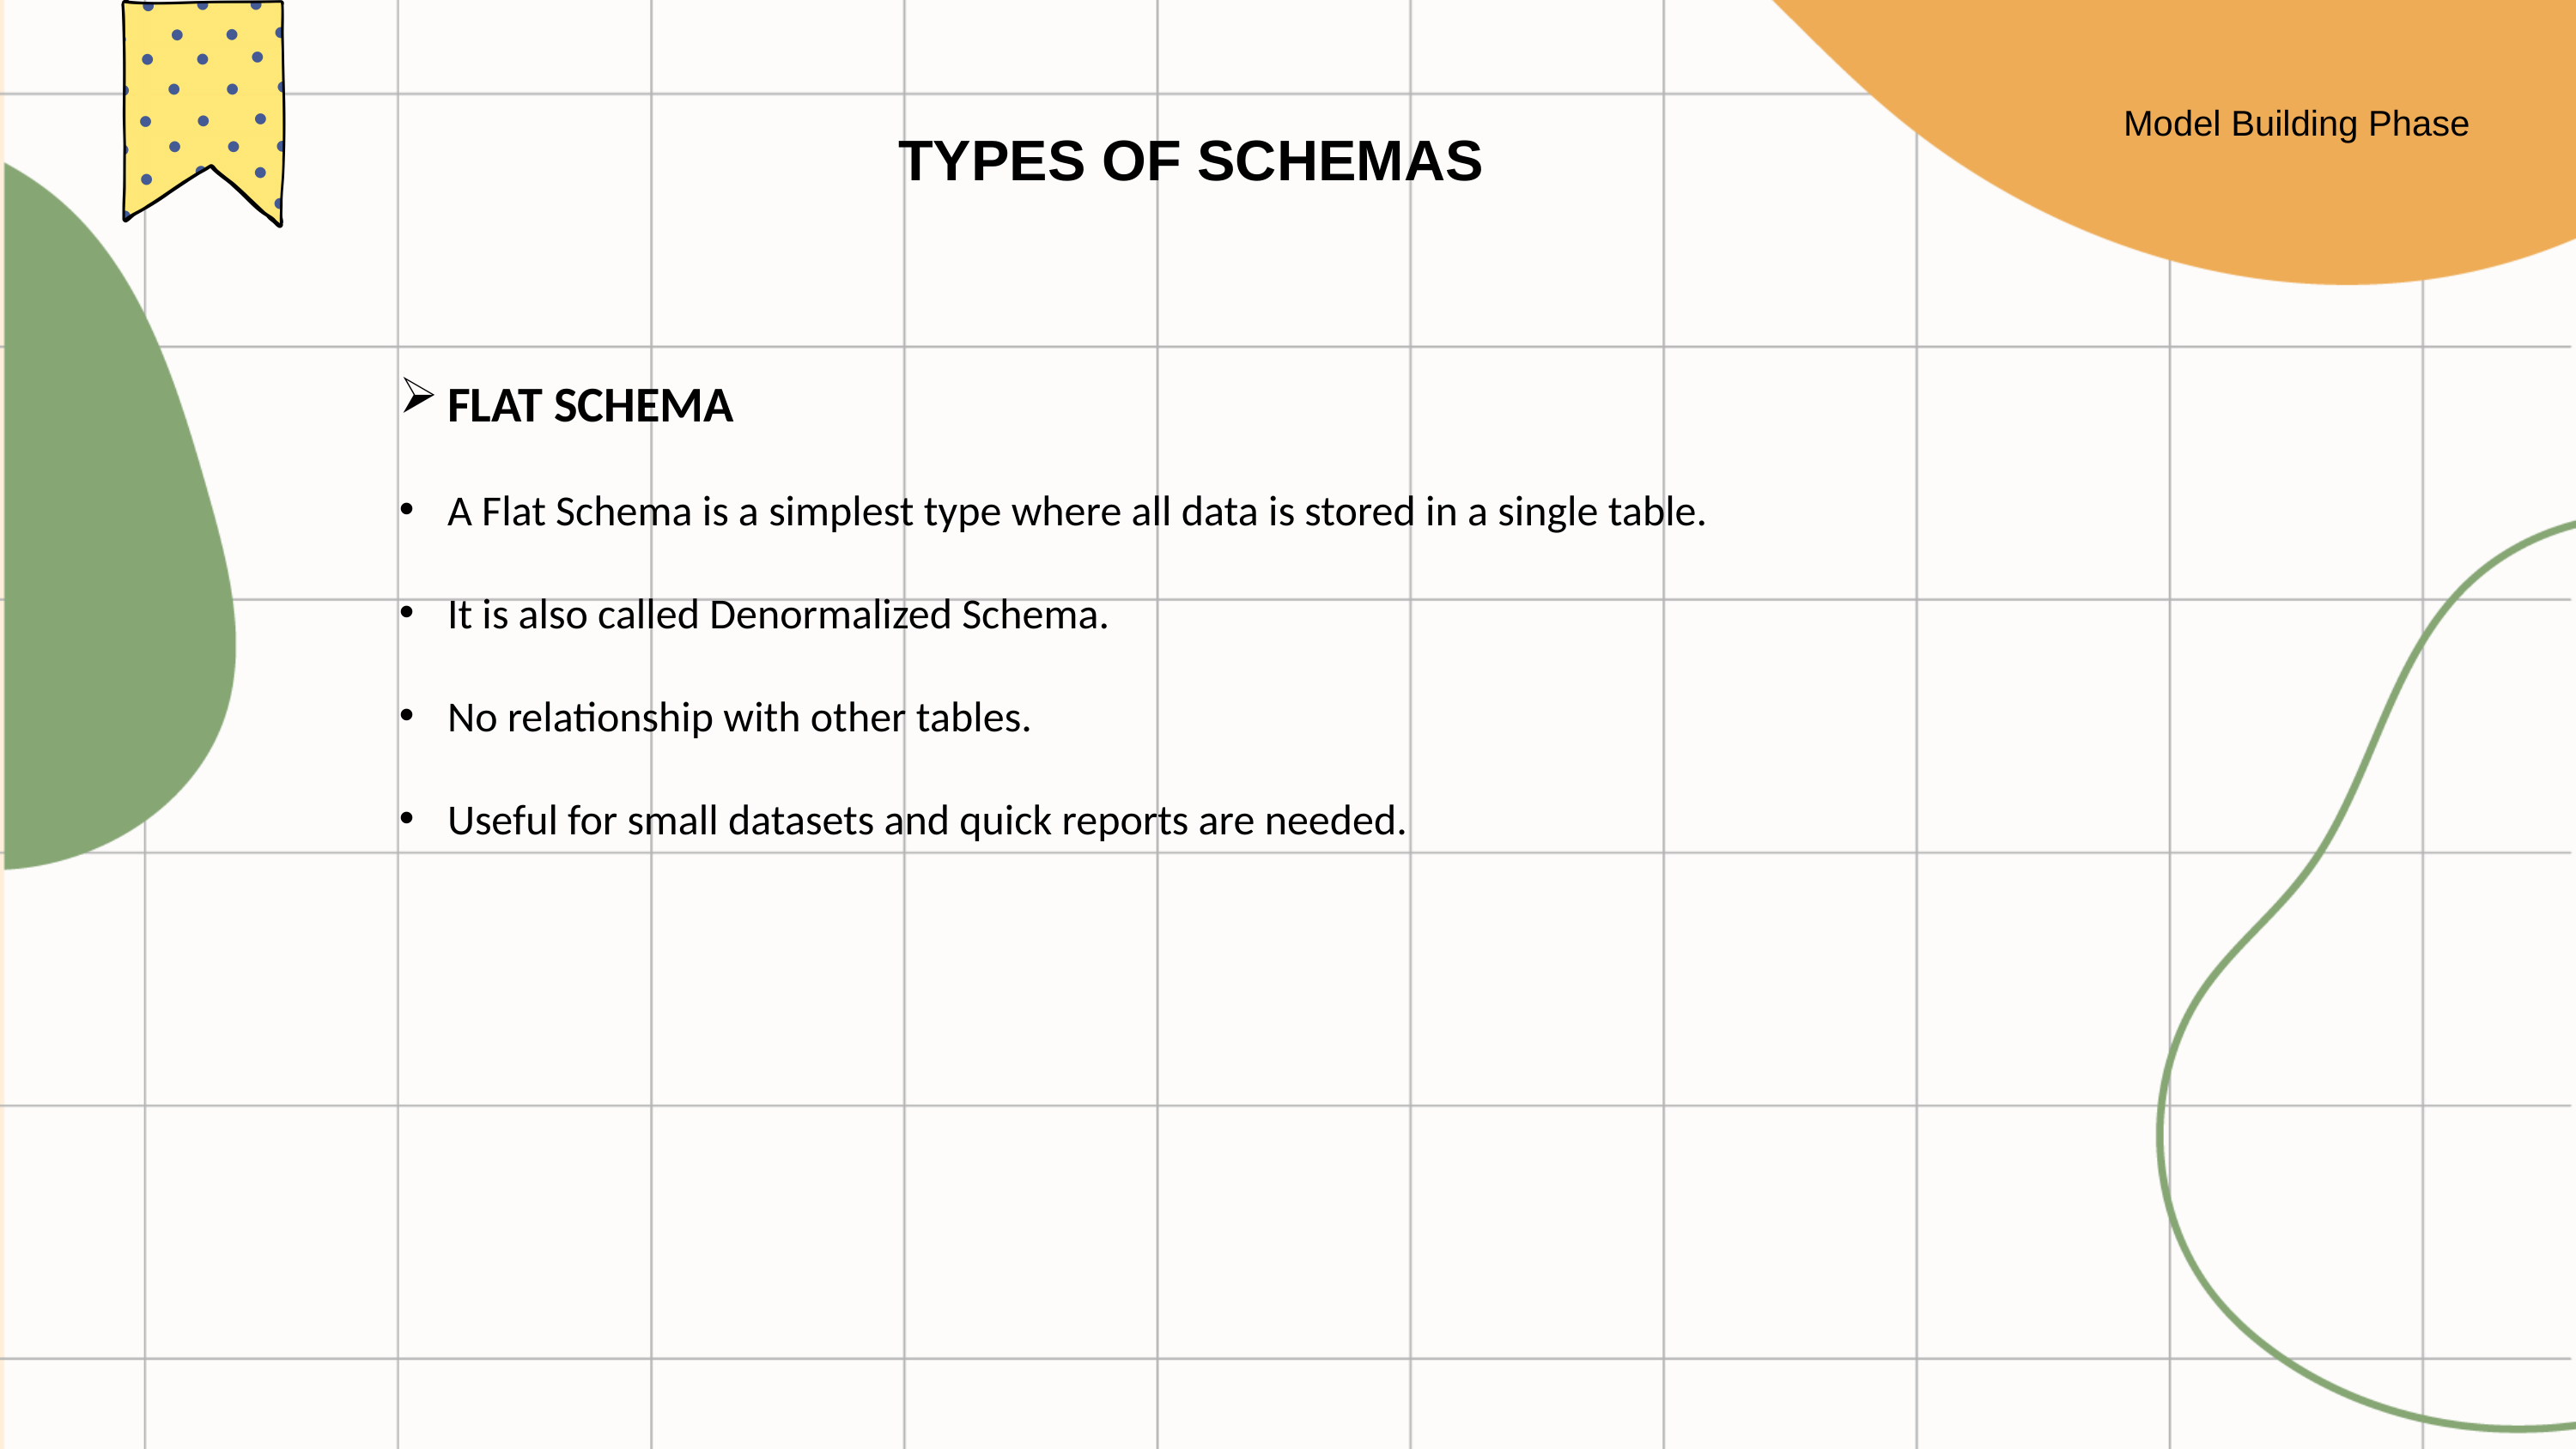

TYPES OF SCHEMAS

FLAT SCHEMA
A Flat Schema is a simplest type where all data is stored in a single table.
It is also called Denormalized Schema.
No relationship with other tables.
Useful for small datasets and quick reports are needed.

Model Building Phase